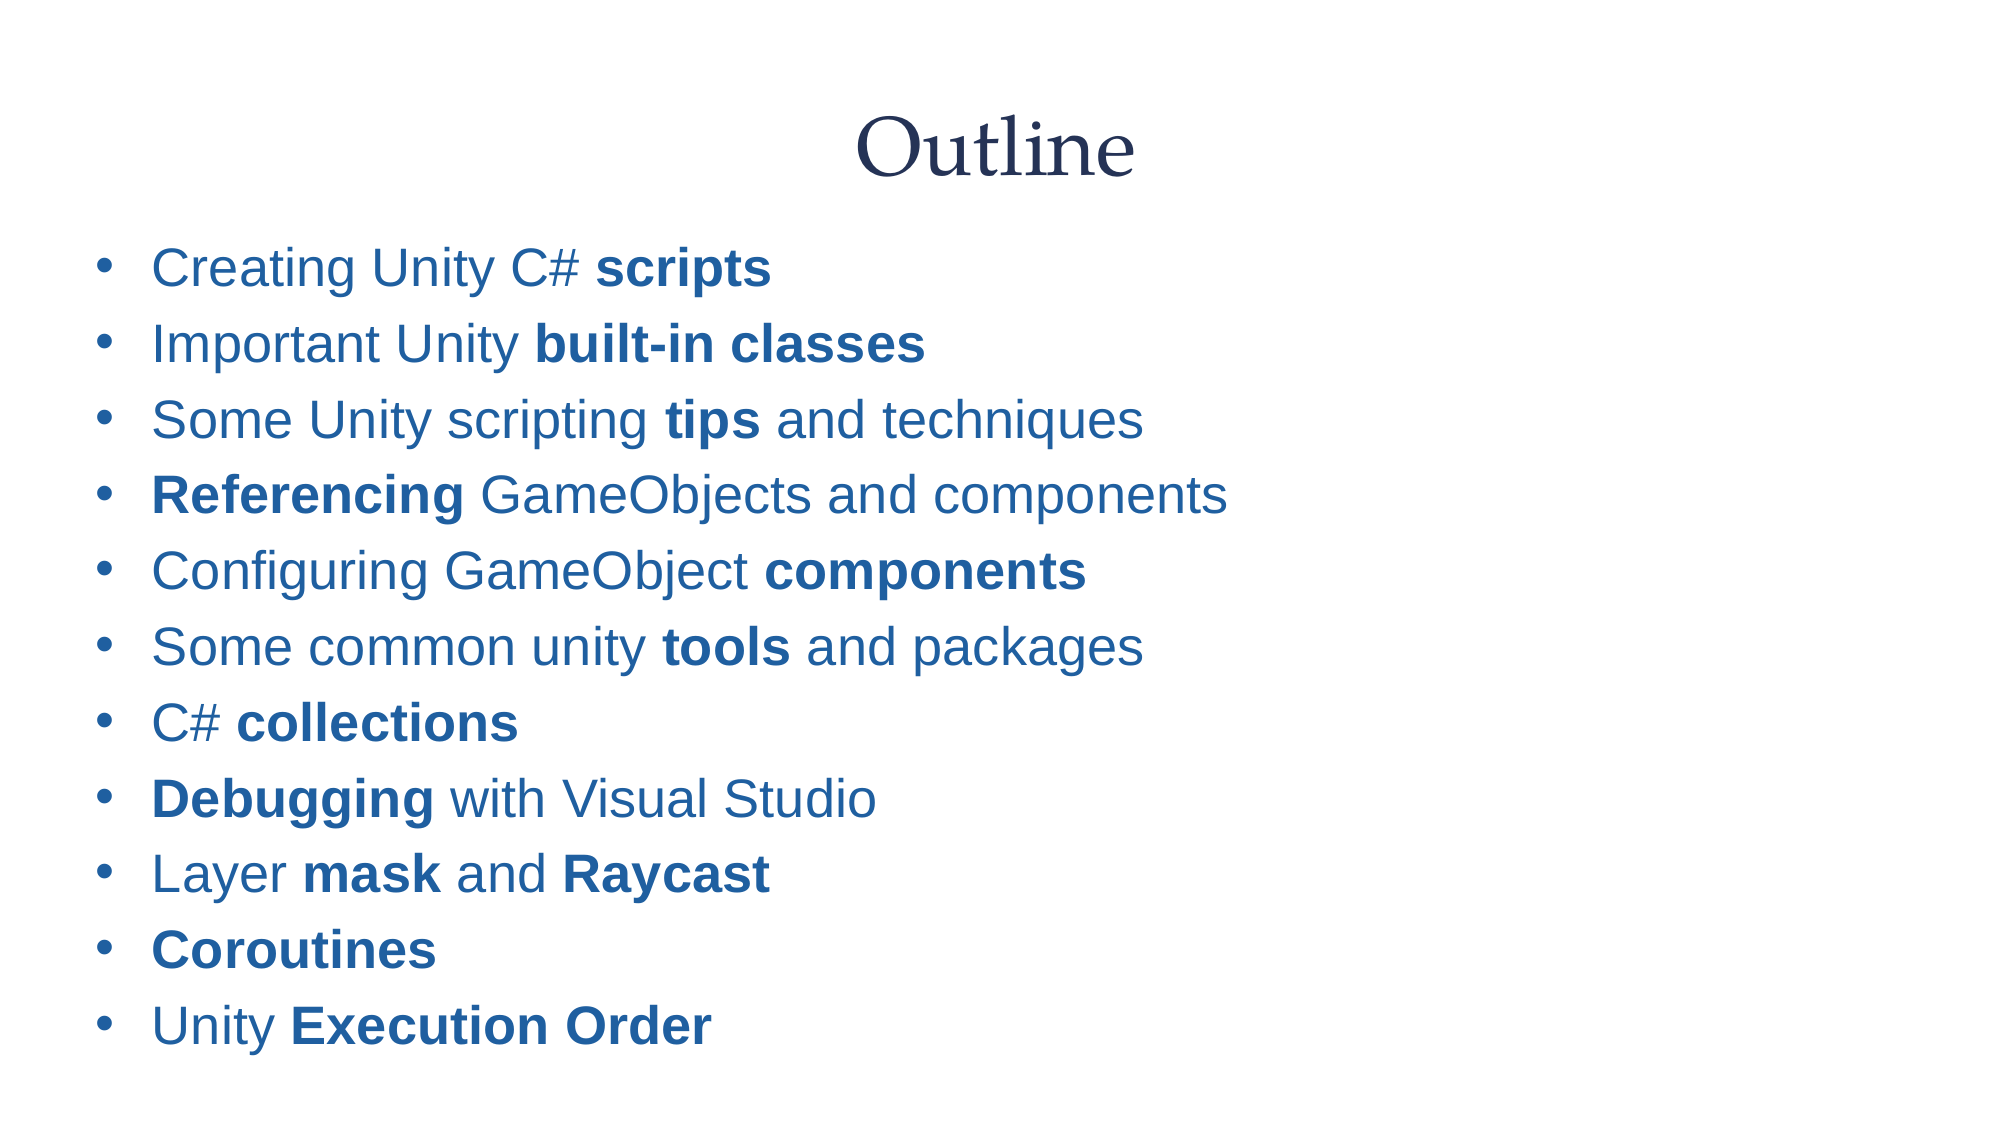

# Outline
Creating Unity C# scripts
Important Unity built-in classes
Some Unity scripting tips and techniques
Referencing GameObjects and components
Configuring GameObject components
Some common unity tools and packages
C# collections
Debugging with Visual Studio
Layer mask and Raycast
Coroutines
Unity Execution Order